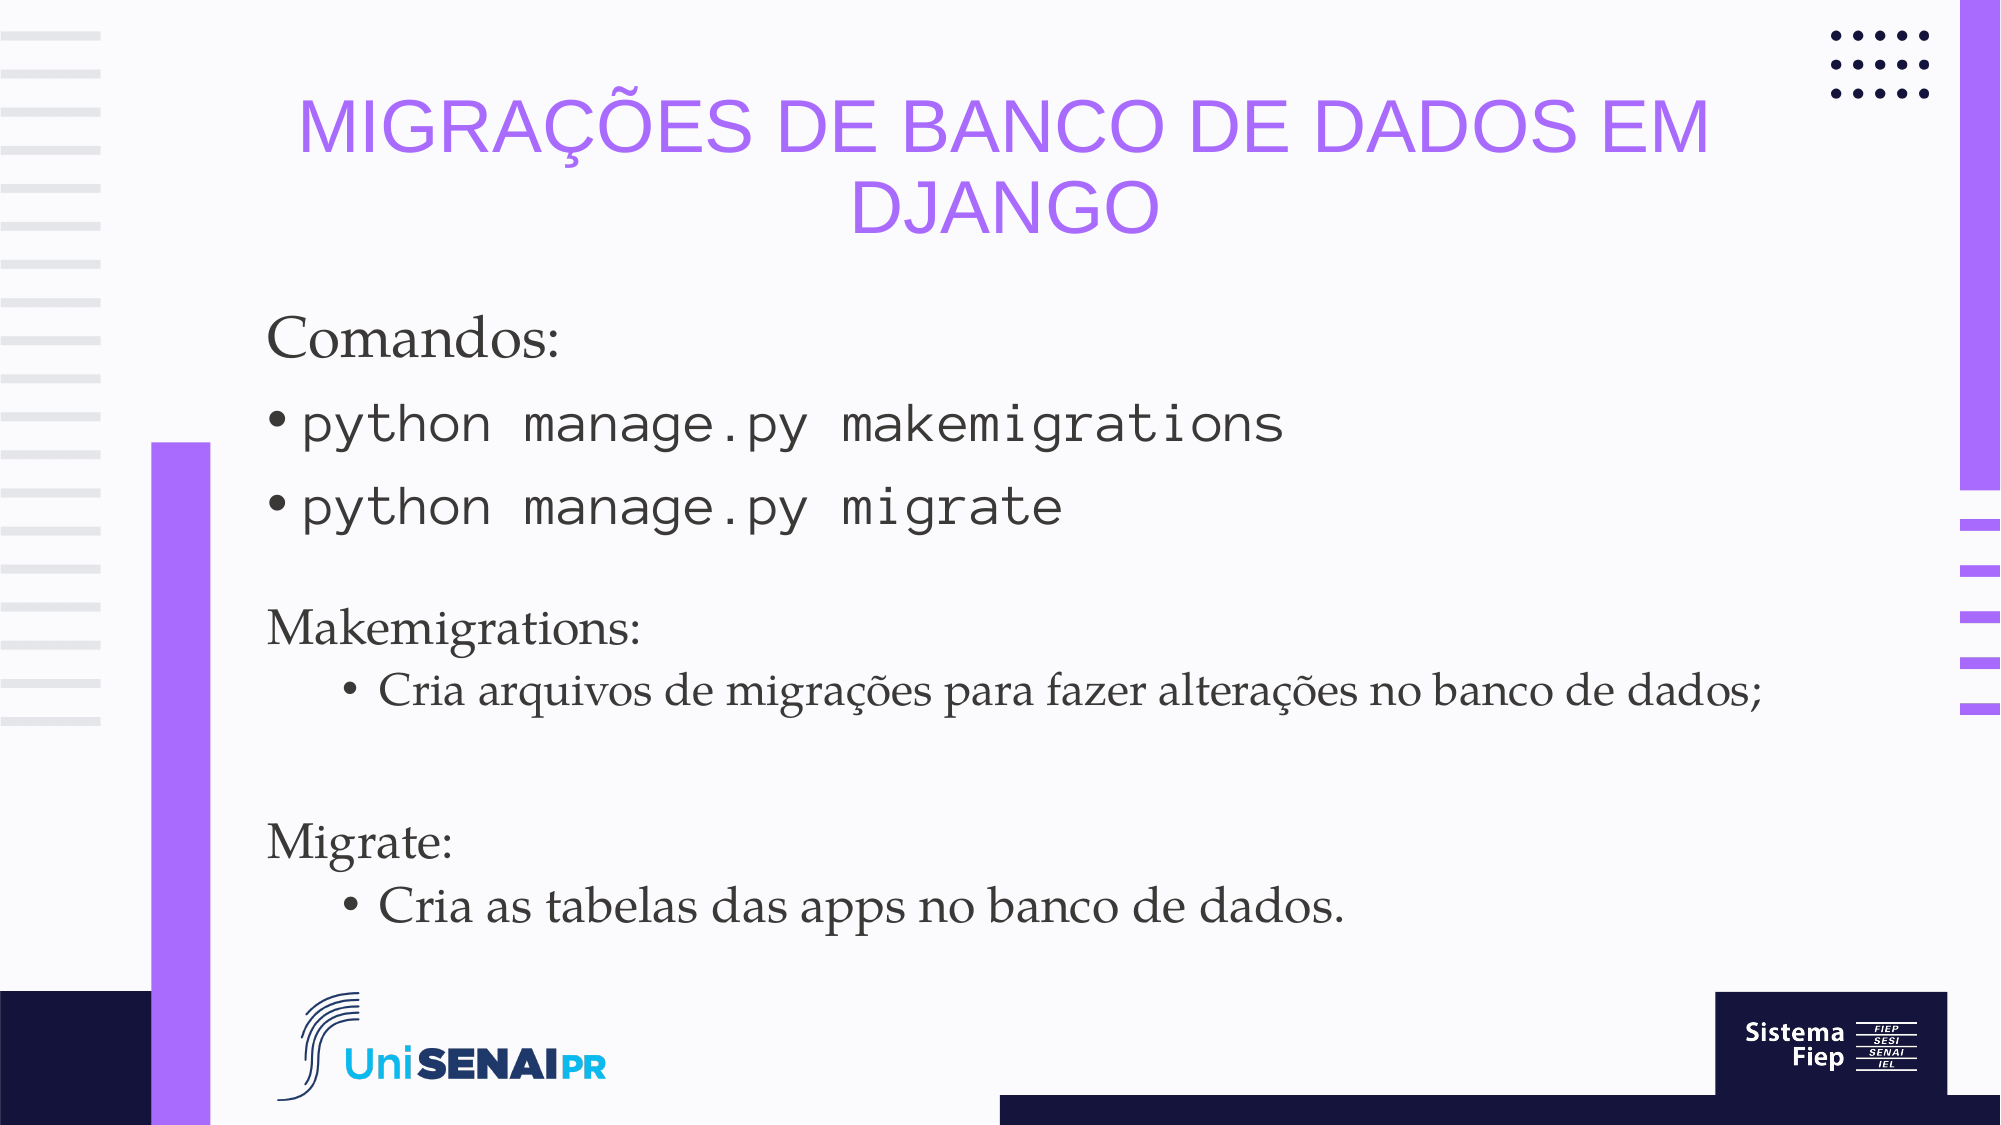

# Migrações de banco de dados em django
Comandos:
python manage.py makemigrations
python manage.py migrate

Makemigrations:
Cria arquivos de migrações para fazer alterações no banco de dados;

Migrate:
Cria as tabelas das apps no banco de dados.